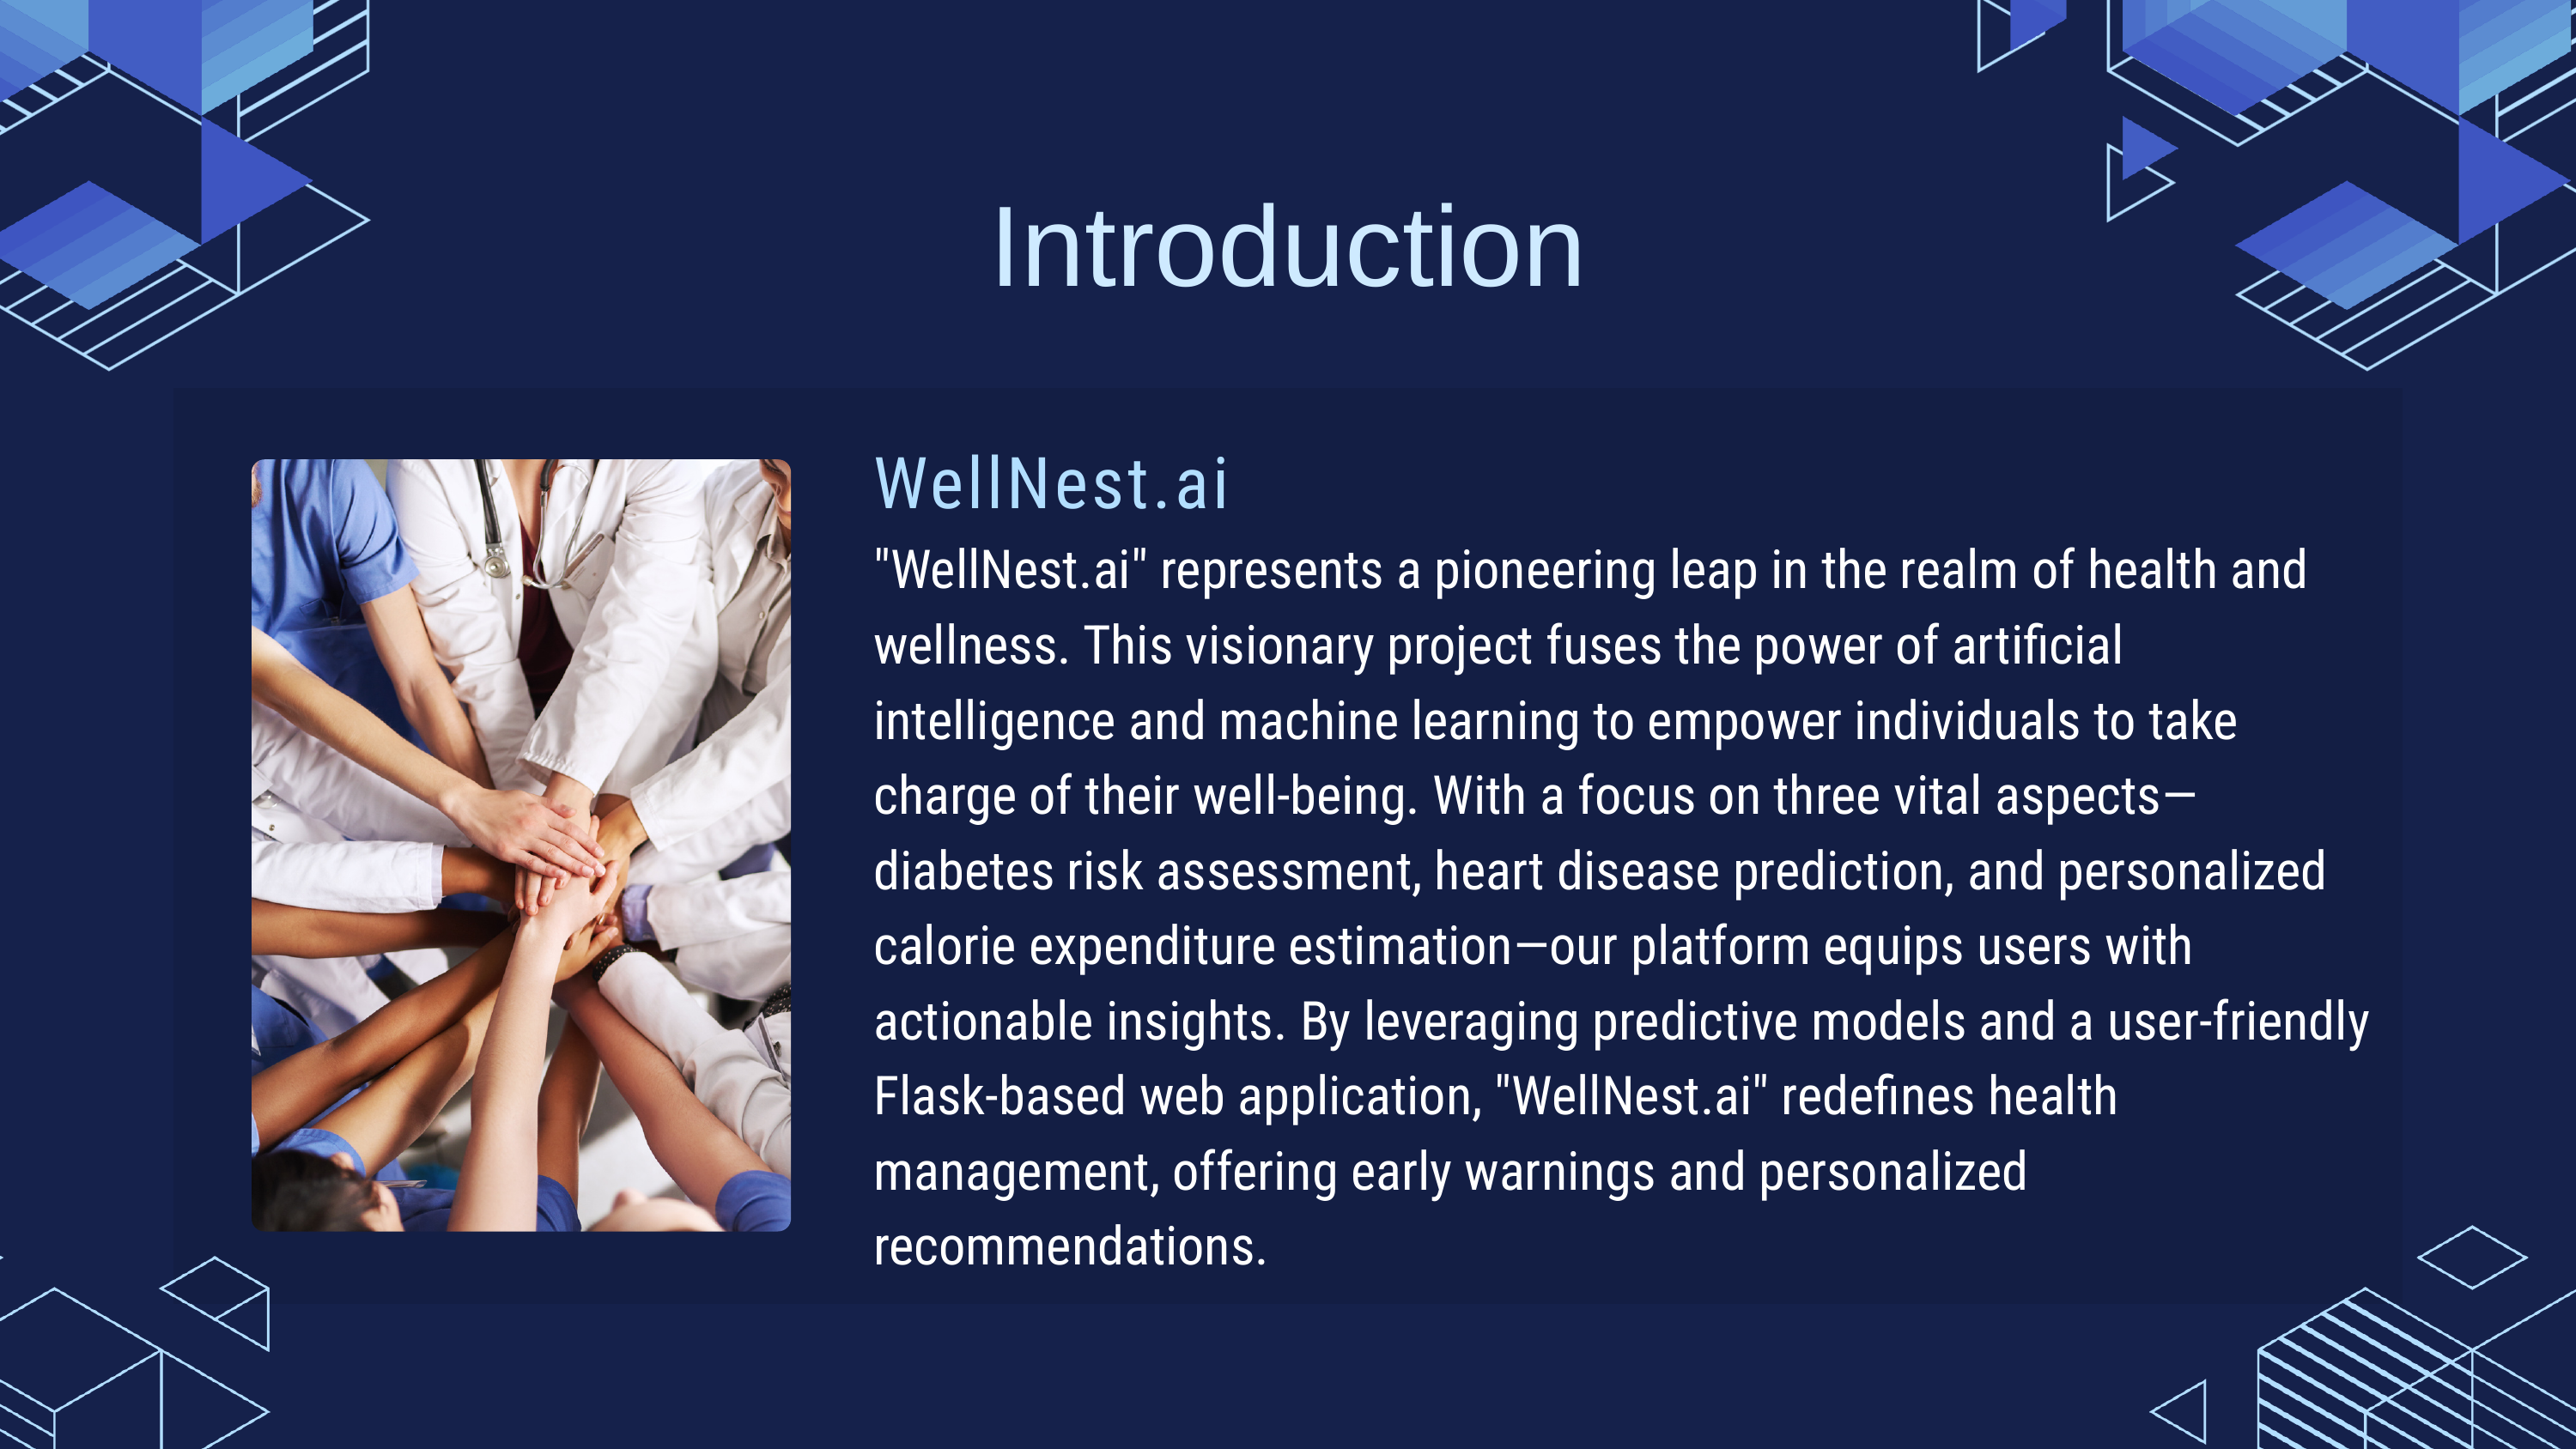

Introduction

WellNest.ai

"WellNest.ai" represents a pioneering leap in the realm of health and wellness. This visionary project fuses the power of artificial intelligence and machine learning to empower individuals to take charge of their well-being. With a focus on three vital aspects—diabetes risk assessment, heart disease prediction, and personalized calorie expenditure estimation—our platform equips users with actionable insights. By leveraging predictive models and a user-friendly Flask-based web application, "WellNest.ai" redefines health management, offering early warnings and personalized recommendations.